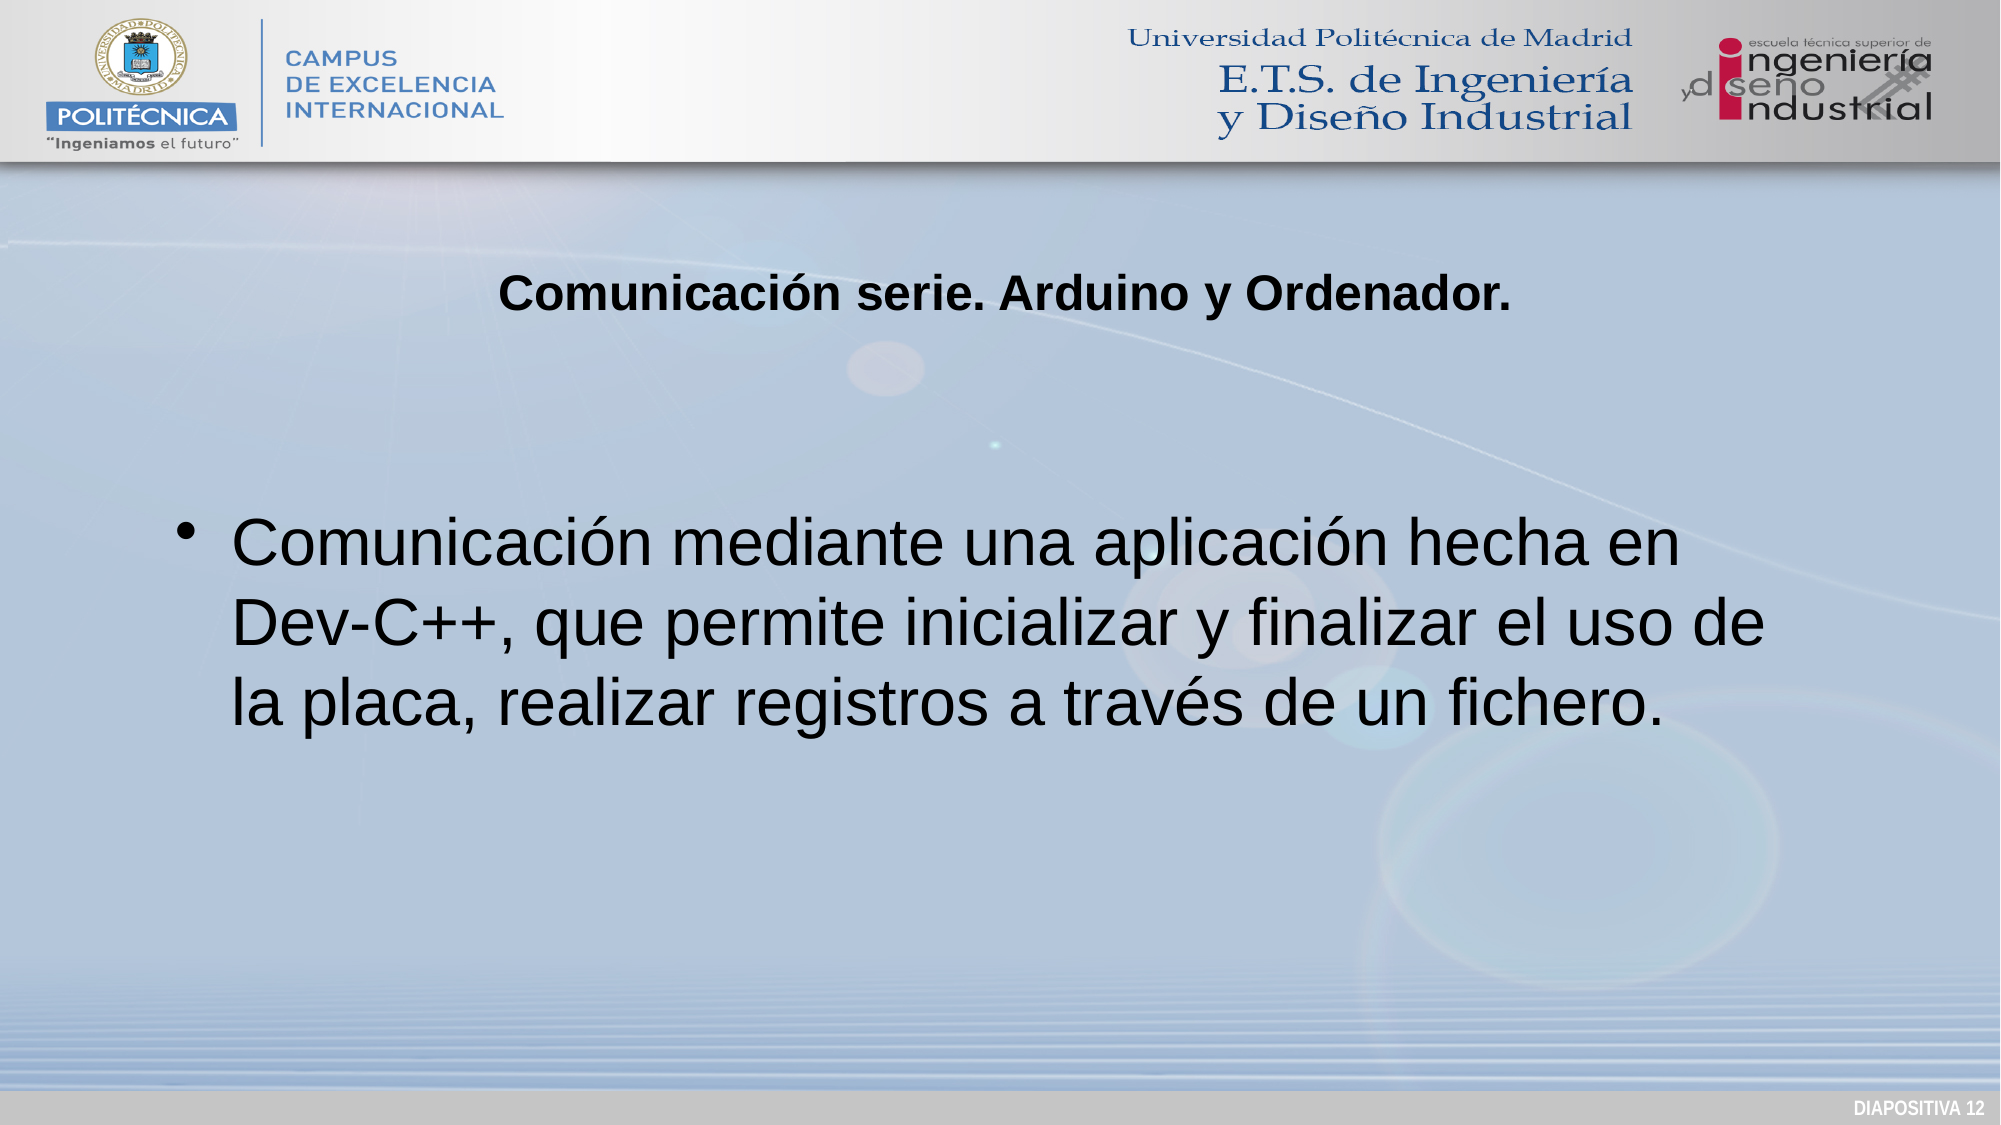

Comunicación serie. Arduino y Ordenador.
Comunicación mediante una aplicación hecha en Dev-C++, que permite inicializar y finalizar el uso de la placa, realizar registros a través de un fichero.

DIAPOSITIVA 12